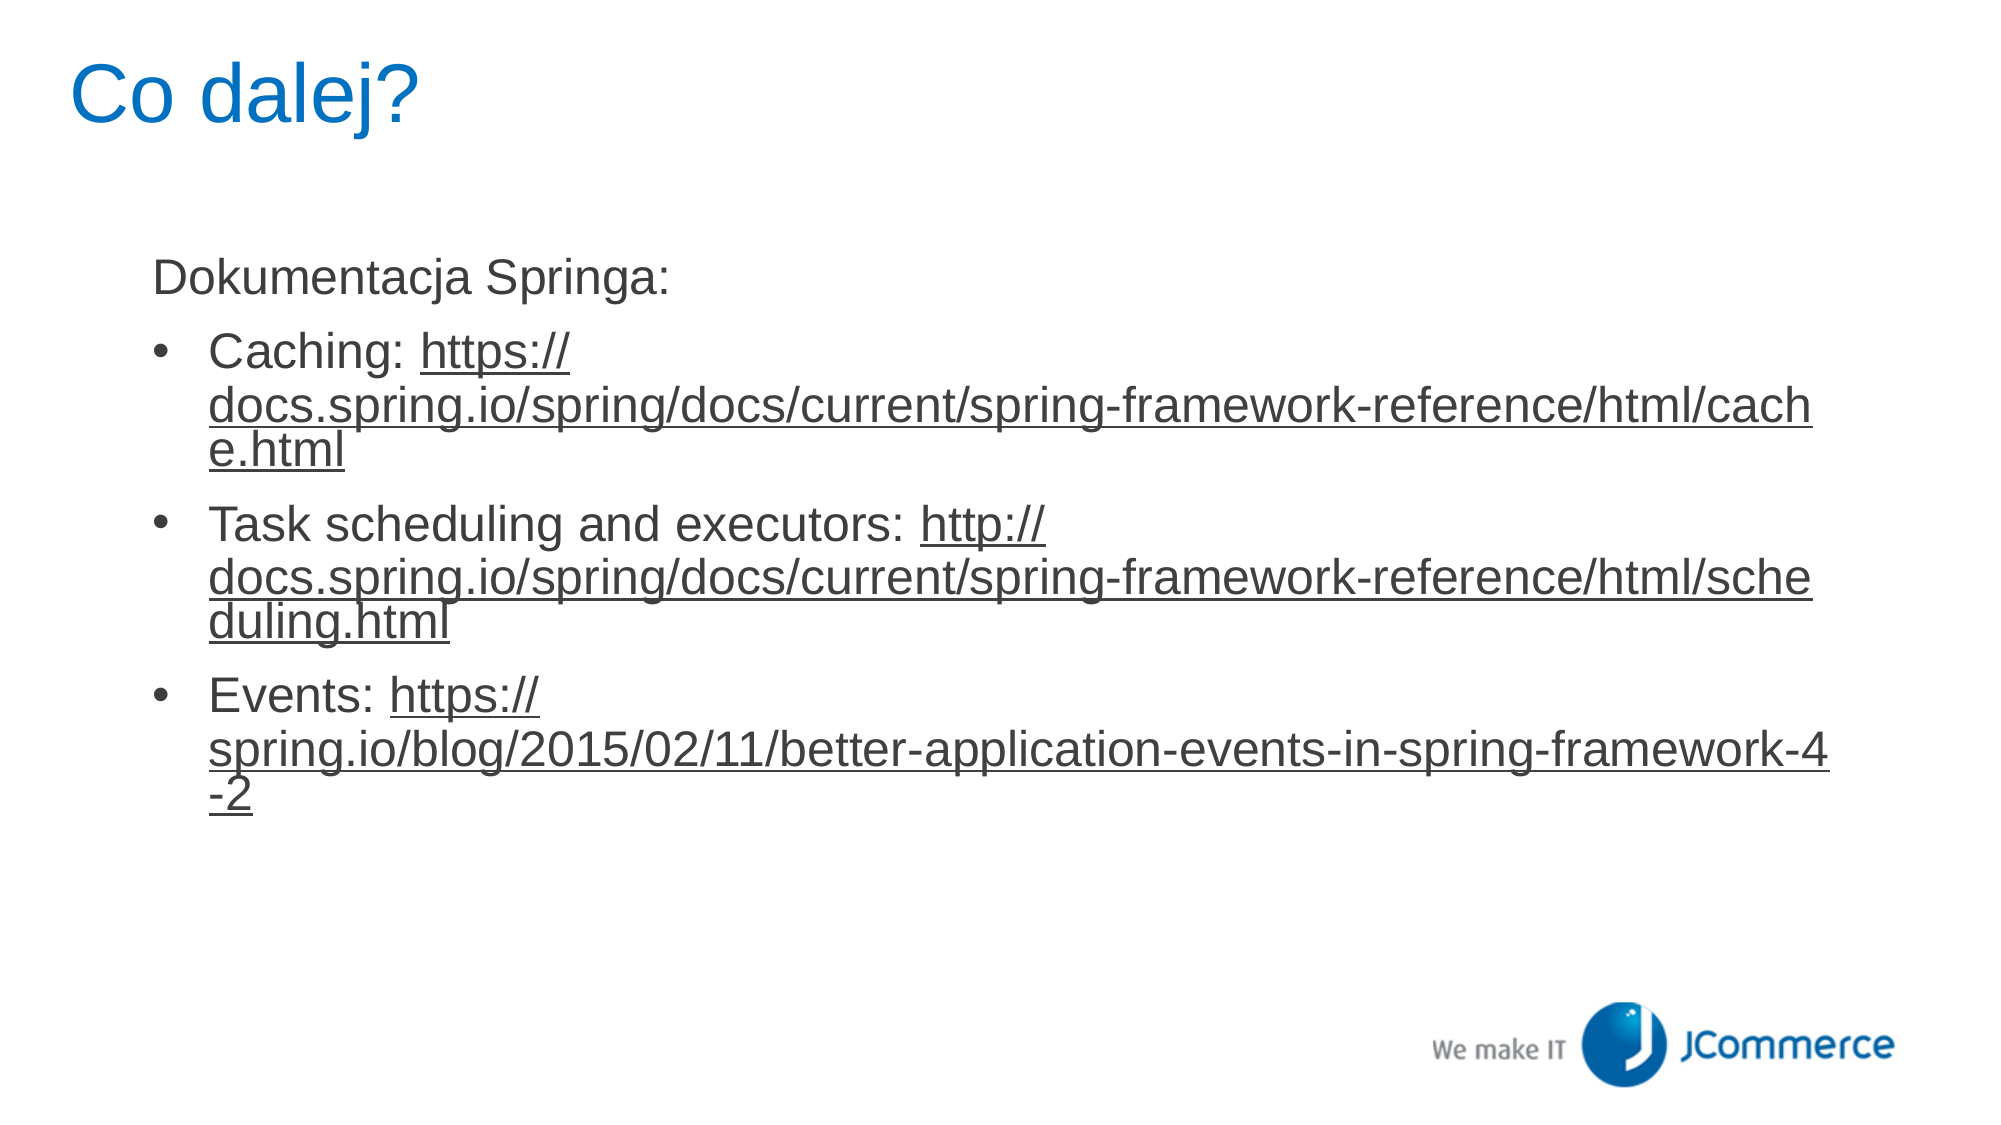

# Co dalej?
Dokumentacja Springa:
Caching: https://docs.spring.io/spring/docs/current/spring-framework-reference/html/cache.html
Task scheduling and executors: http://docs.spring.io/spring/docs/current/spring-framework-reference/html/scheduling.html
Events: https://spring.io/blog/2015/02/11/better-application-events-in-spring-framework-4-2